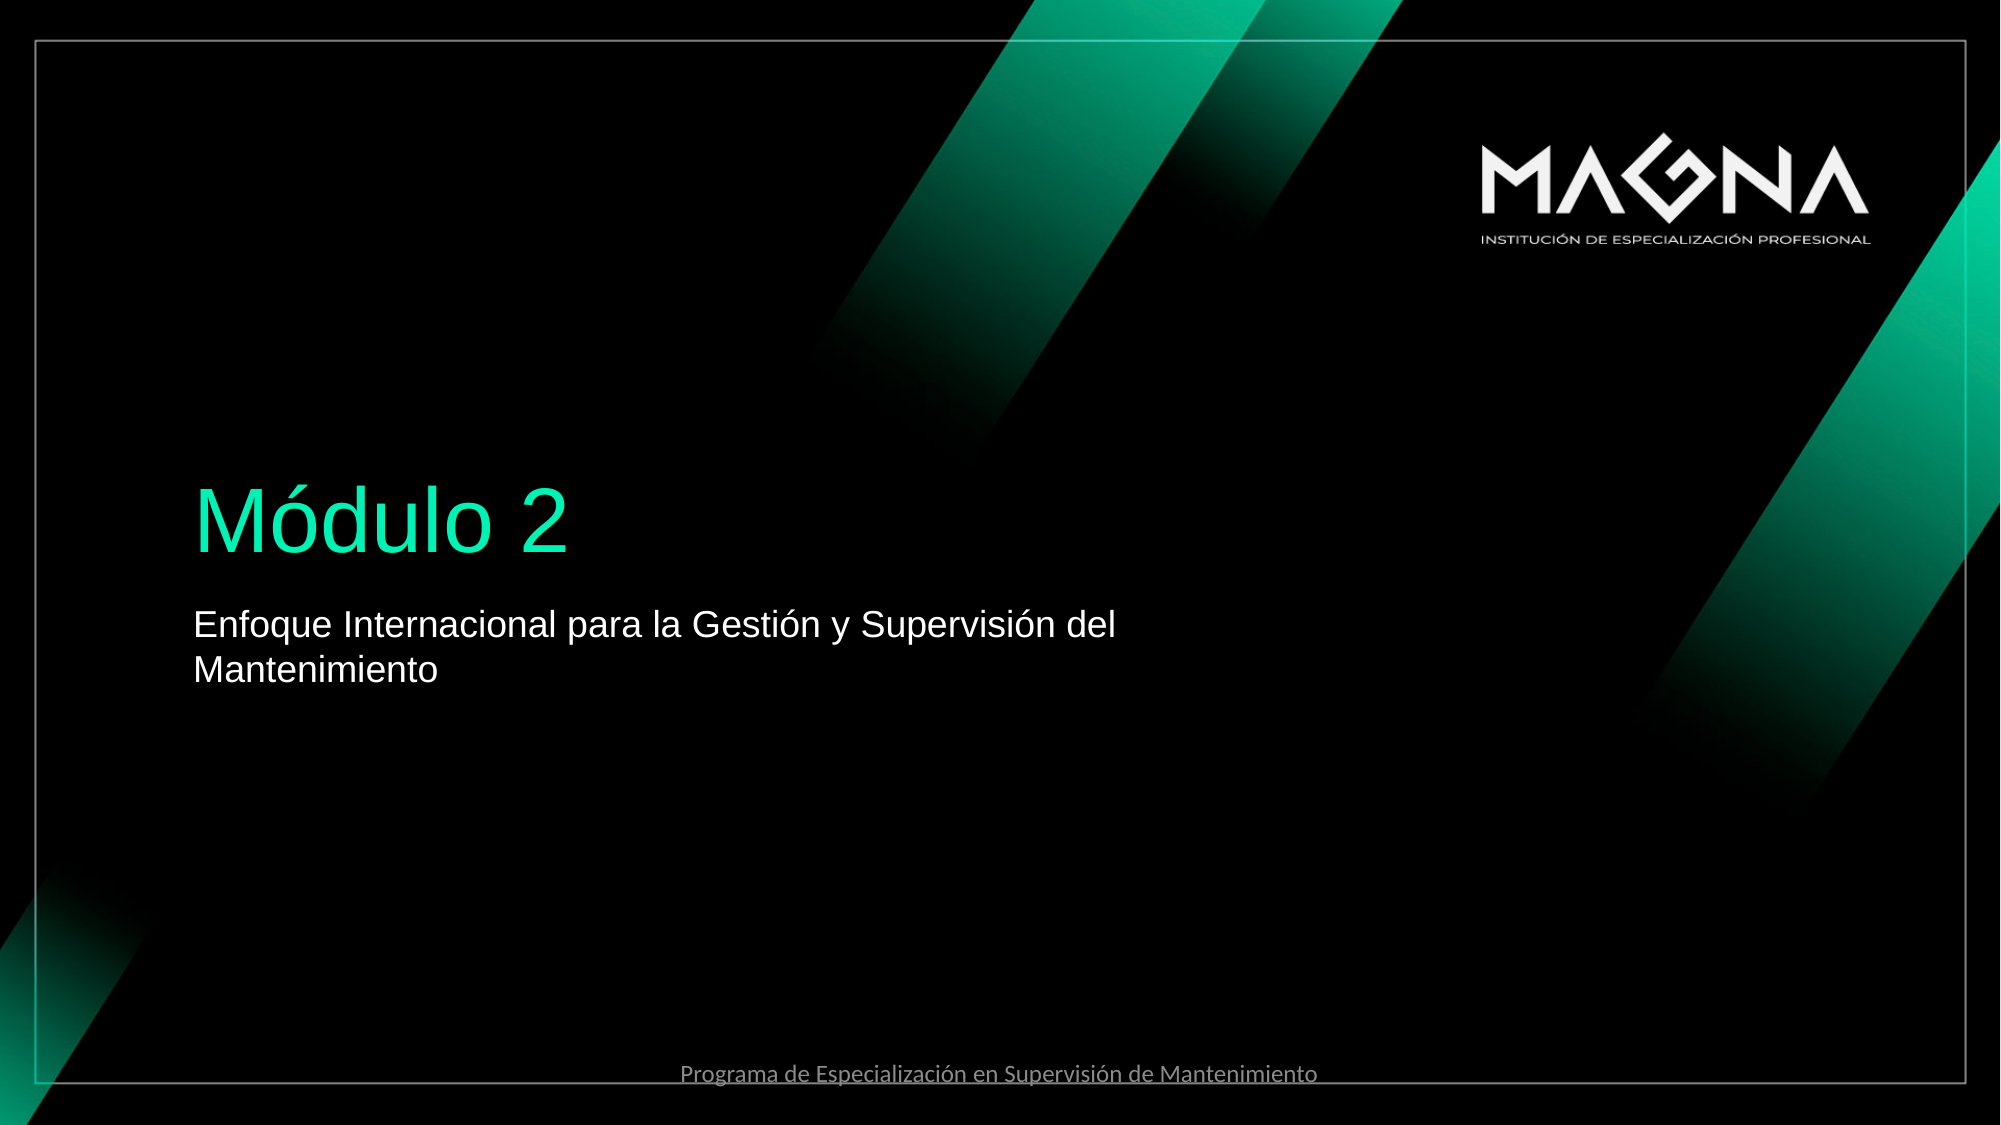

# Módulo 2
Enfoque Internacional para la Gestión y Supervisión del Mantenimiento